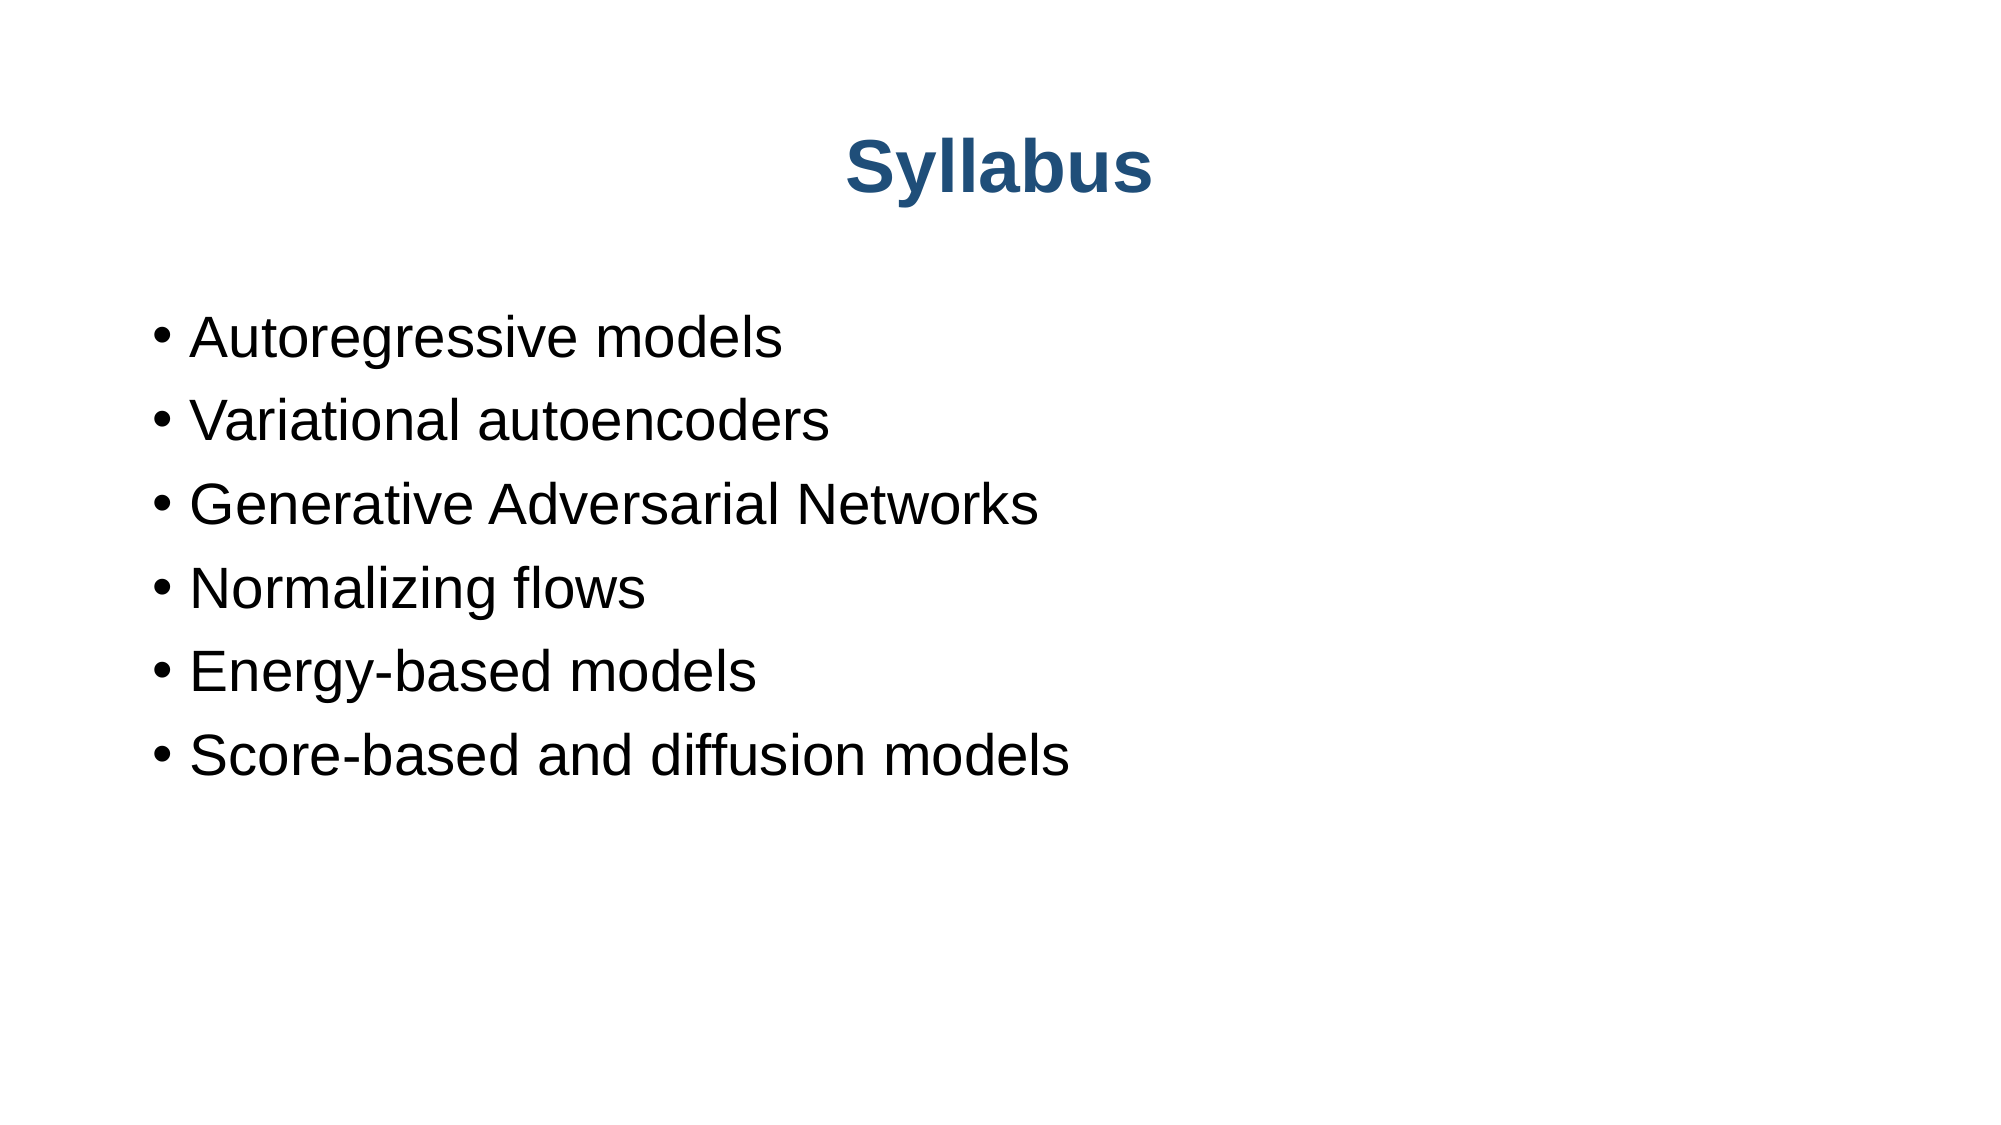

# Syllabus
Autoregressive models
Variational autoencoders
Generative Adversarial Networks
Normalizing flows
Energy-based models
Score-based and diffusion models